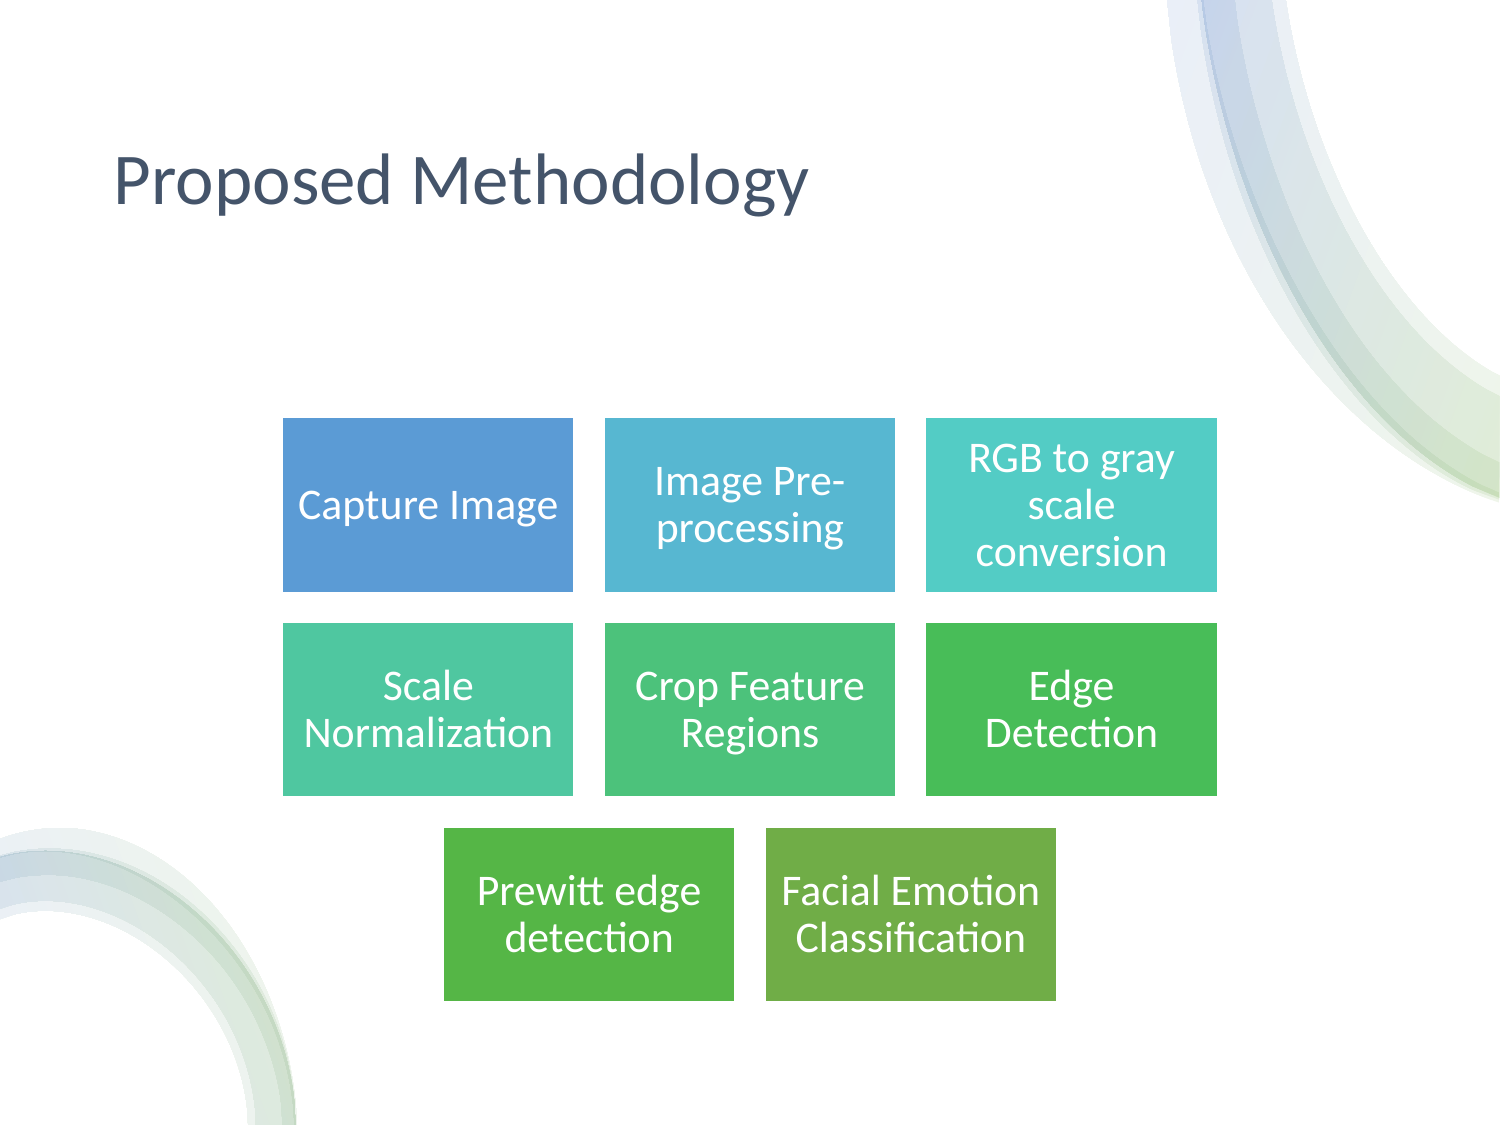

# Proposed Methodology
Capture Image
Image Pre-processing
RGB to gray scale conversion
Scale Normalization
Crop Feature Regions
Edge Detection
Prewitt edge detection
Facial Emotion Classification